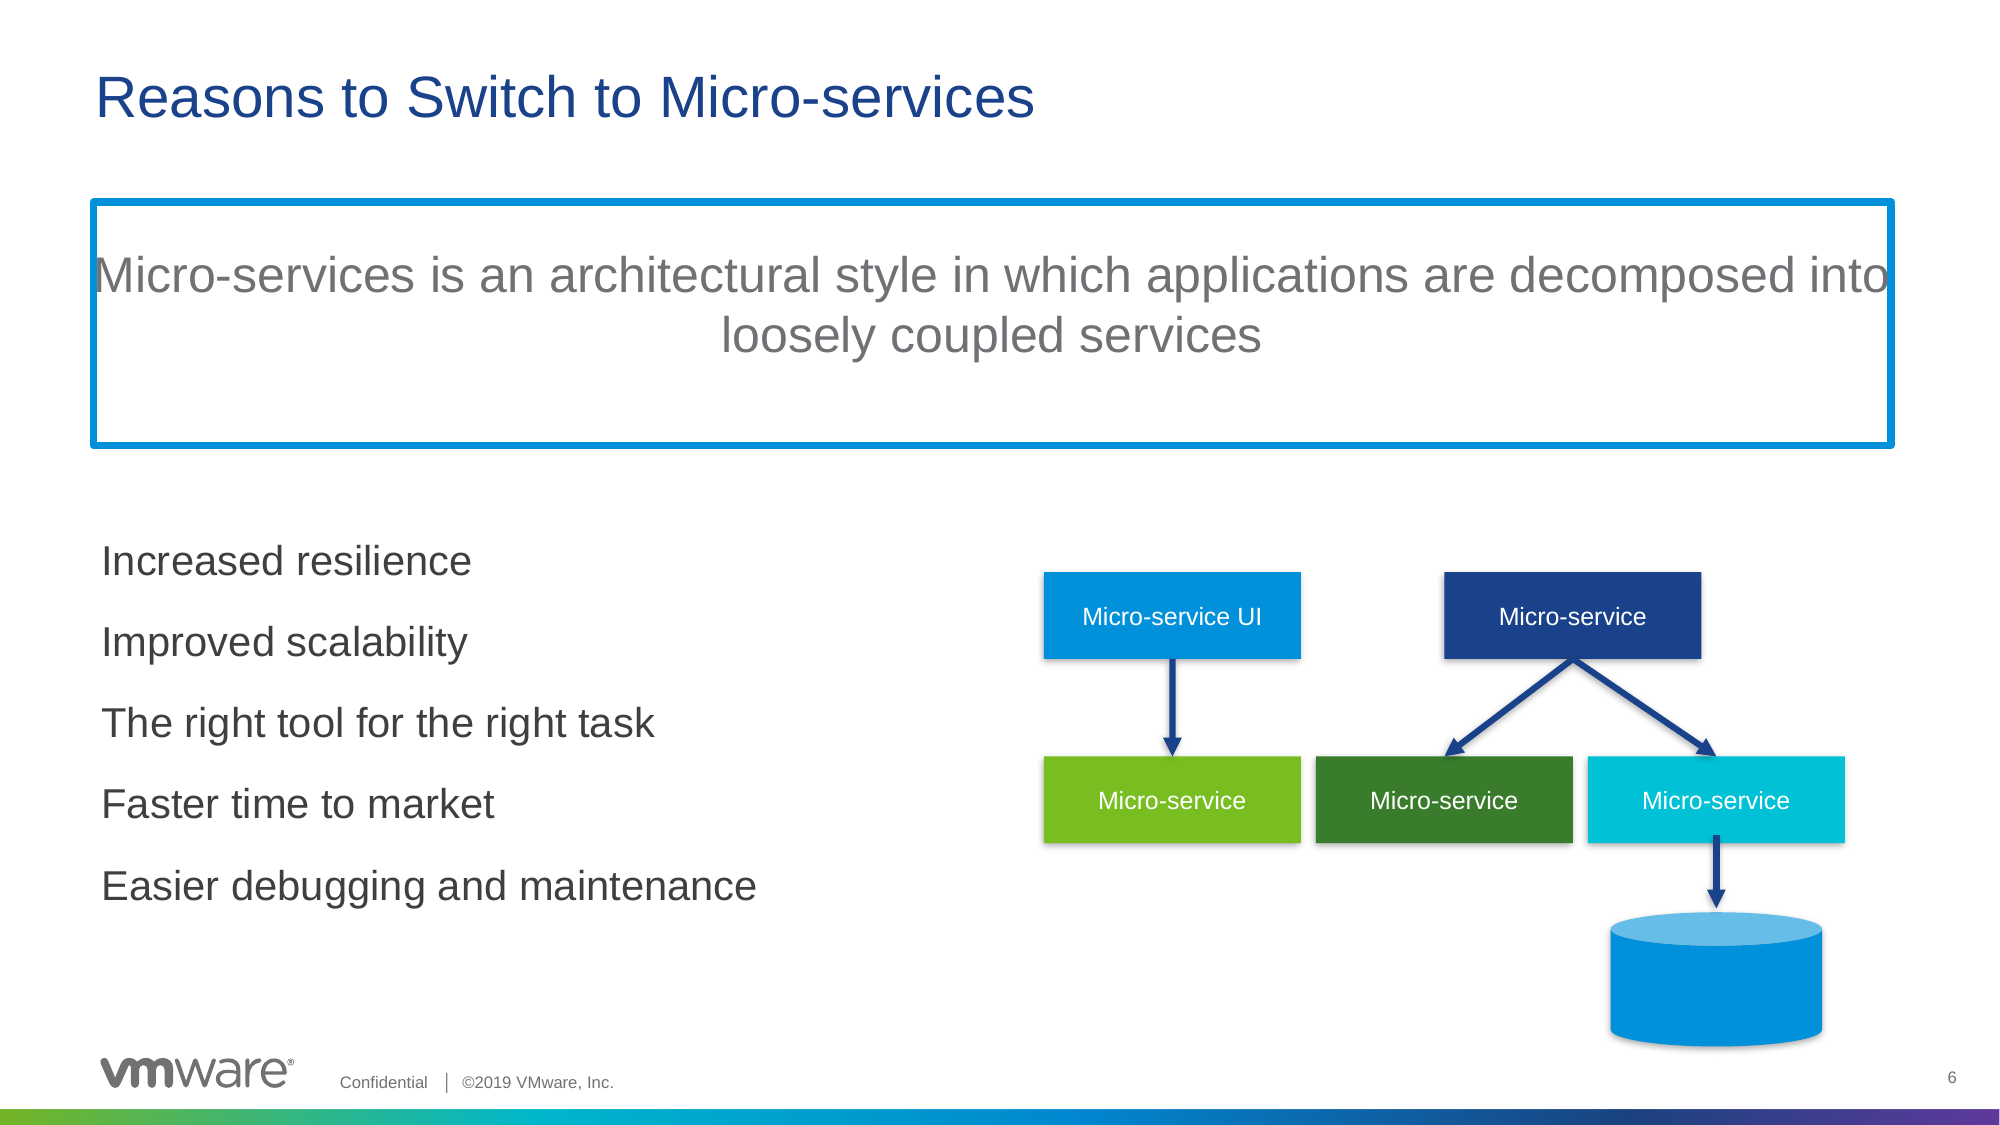

# Reasons to Switch to Micro-services
Micro-services is an architectural style in which applications are decomposed into loosely coupled services

Increased resilience
Improved scalability
The right tool for the right task
Faster time to market
Easier debugging and maintenance
Micro-service
Micro-service UI
Micro-service
Micro-service
Micro-service